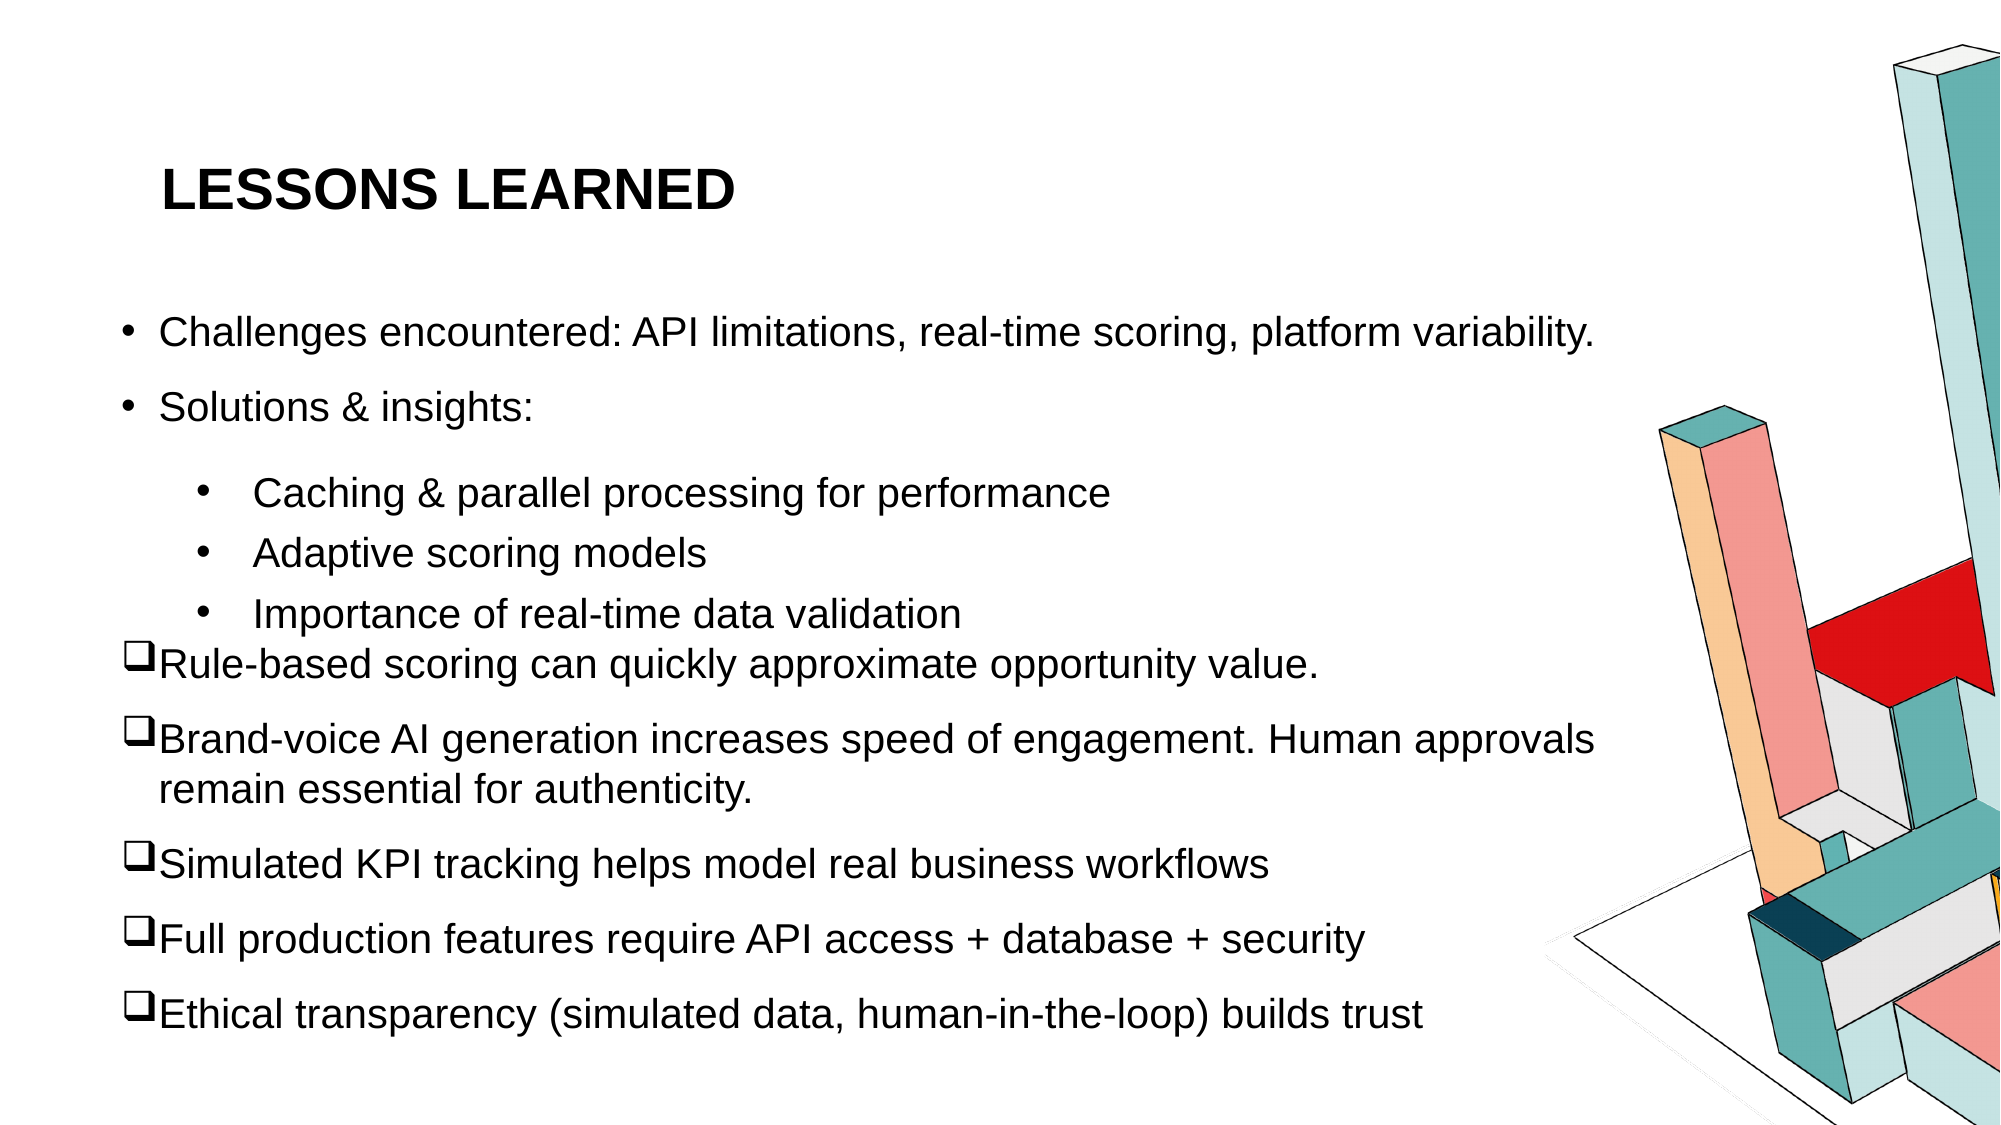

# Lessons Learned
Challenges encountered: API limitations, real-time scoring, platform variability.
Solutions & insights:
Caching & parallel processing for performance
Adaptive scoring models
Importance of real-time data validation
Rule-based scoring can quickly approximate opportunity value.
Brand-voice AI generation increases speed of engagement. Human approvals remain essential for authenticity.
Simulated KPI tracking helps model real business workflows
Full production features require API access + database + security
Ethical transparency (simulated data, human-in-the-loop) builds trust